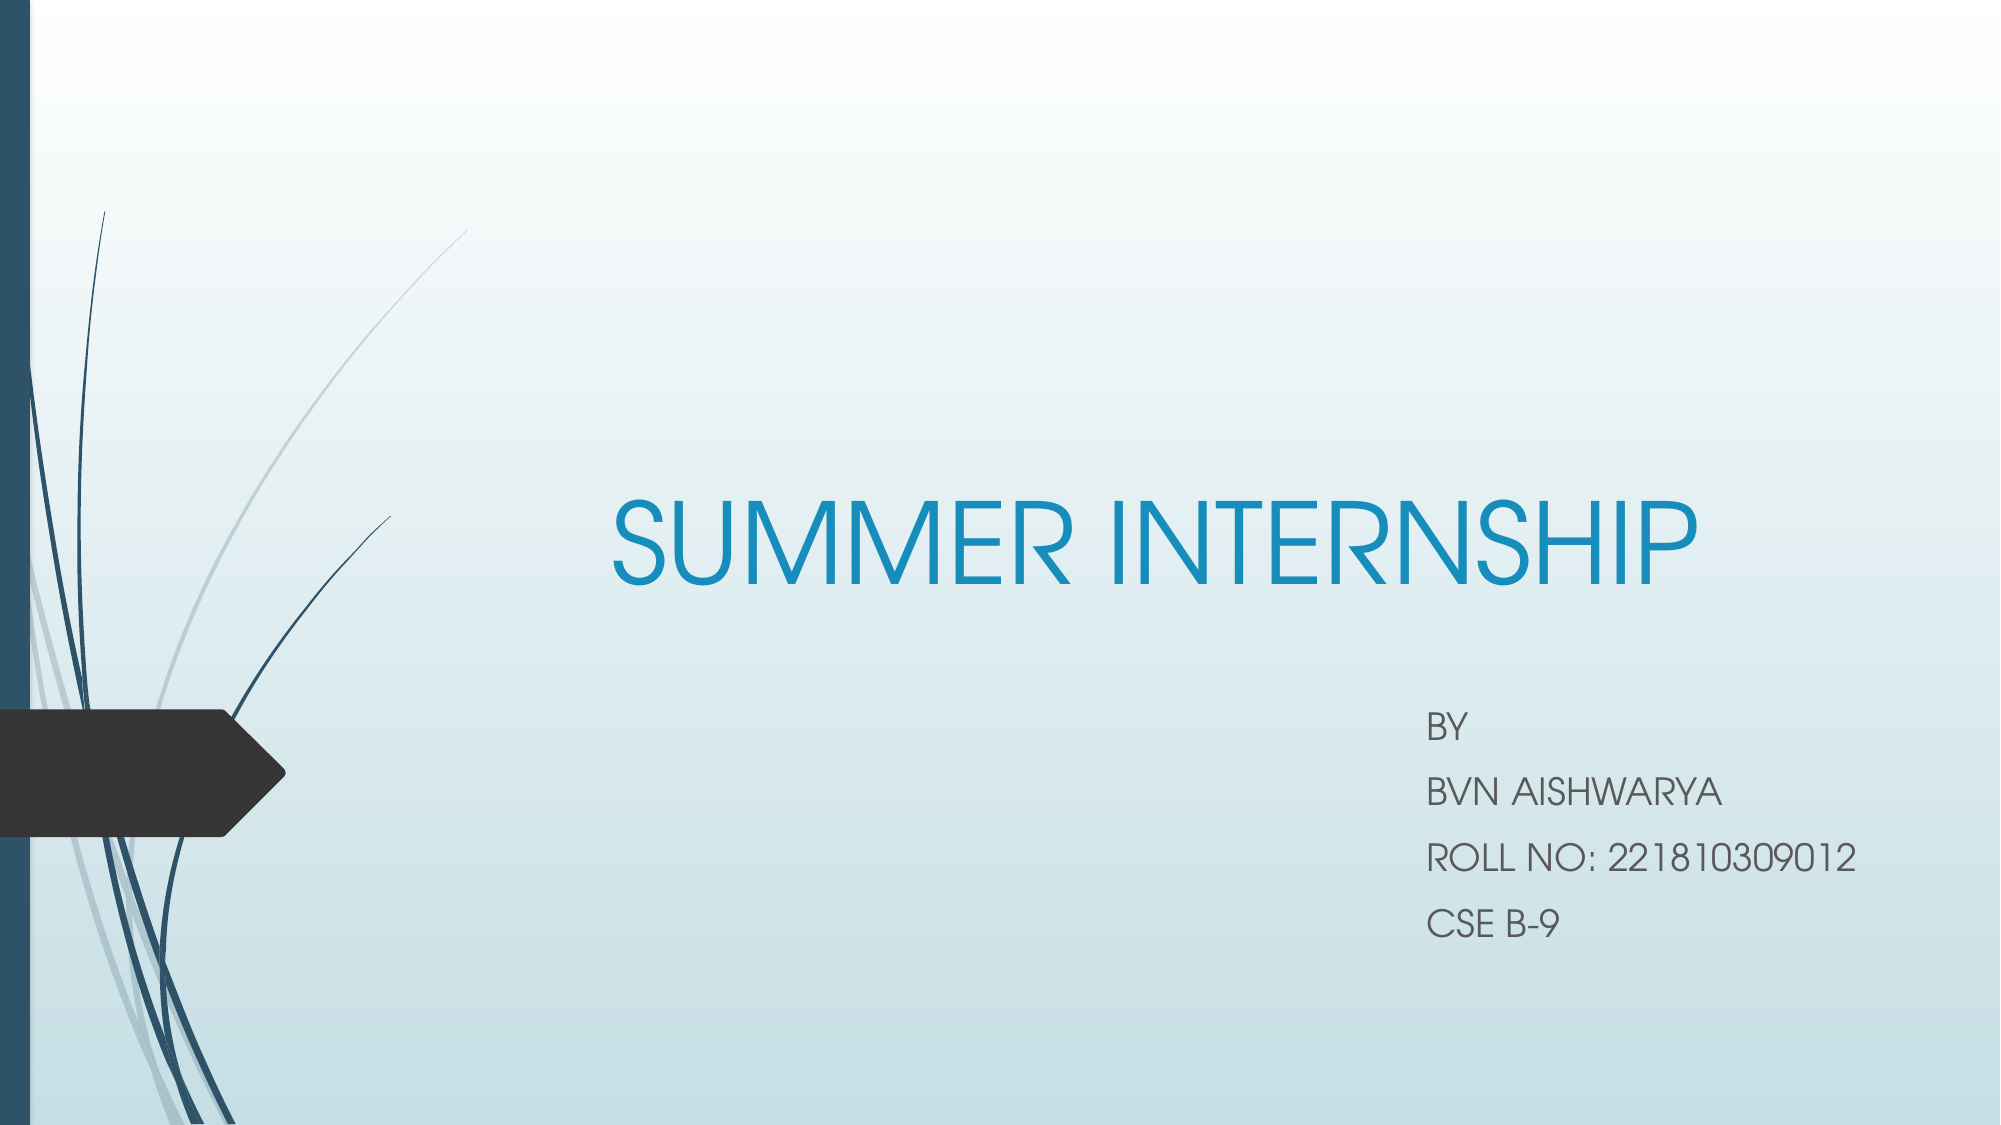

# SUMMER INTERNSHIP
BY
BVN AISHWARYA
ROLL NO: 221810309012
CSE B-9